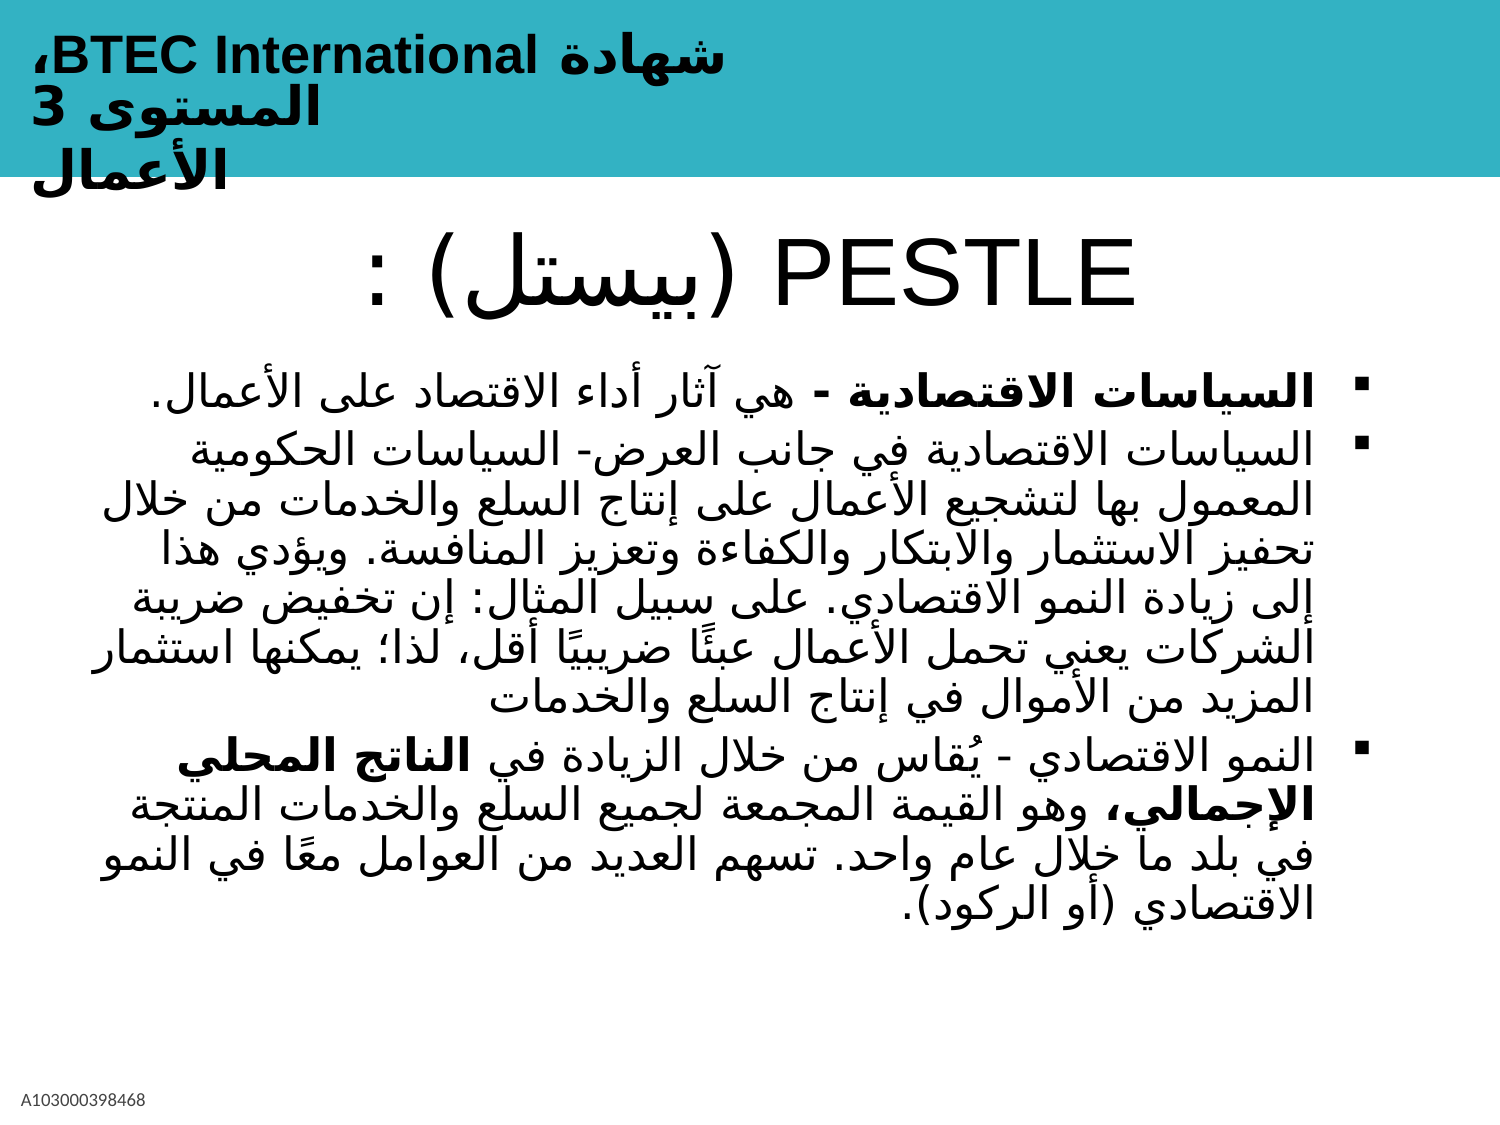

# PESTLE (بيستل) :
السياسات الاقتصادية - هي آثار أداء الاقتصاد على الأعمال.
السياسات الاقتصادية في جانب العرض- السياسات الحكومية المعمول بها لتشجيع الأعمال على إنتاج السلع والخدمات من خلال تحفيز الاستثمار والابتكار والكفاءة وتعزيز المنافسة. ويؤدي هذا إلى زيادة النمو الاقتصادي. على سبيل المثال: إن تخفيض ضريبة الشركات يعني تحمل الأعمال عبئًا ضريبيًا أقل، لذا؛ يمكنها استثمار المزيد من الأموال في إنتاج السلع والخدمات
النمو الاقتصادي - يُقاس من خلال الزيادة في الناتج المحلي الإجمالي، وهو القيمة المجمعة لجميع السلع والخدمات المنتجة في بلد ما خلال عام واحد. تسهم العديد من العوامل معًا في النمو الاقتصادي (أو الركود).
A103000398468